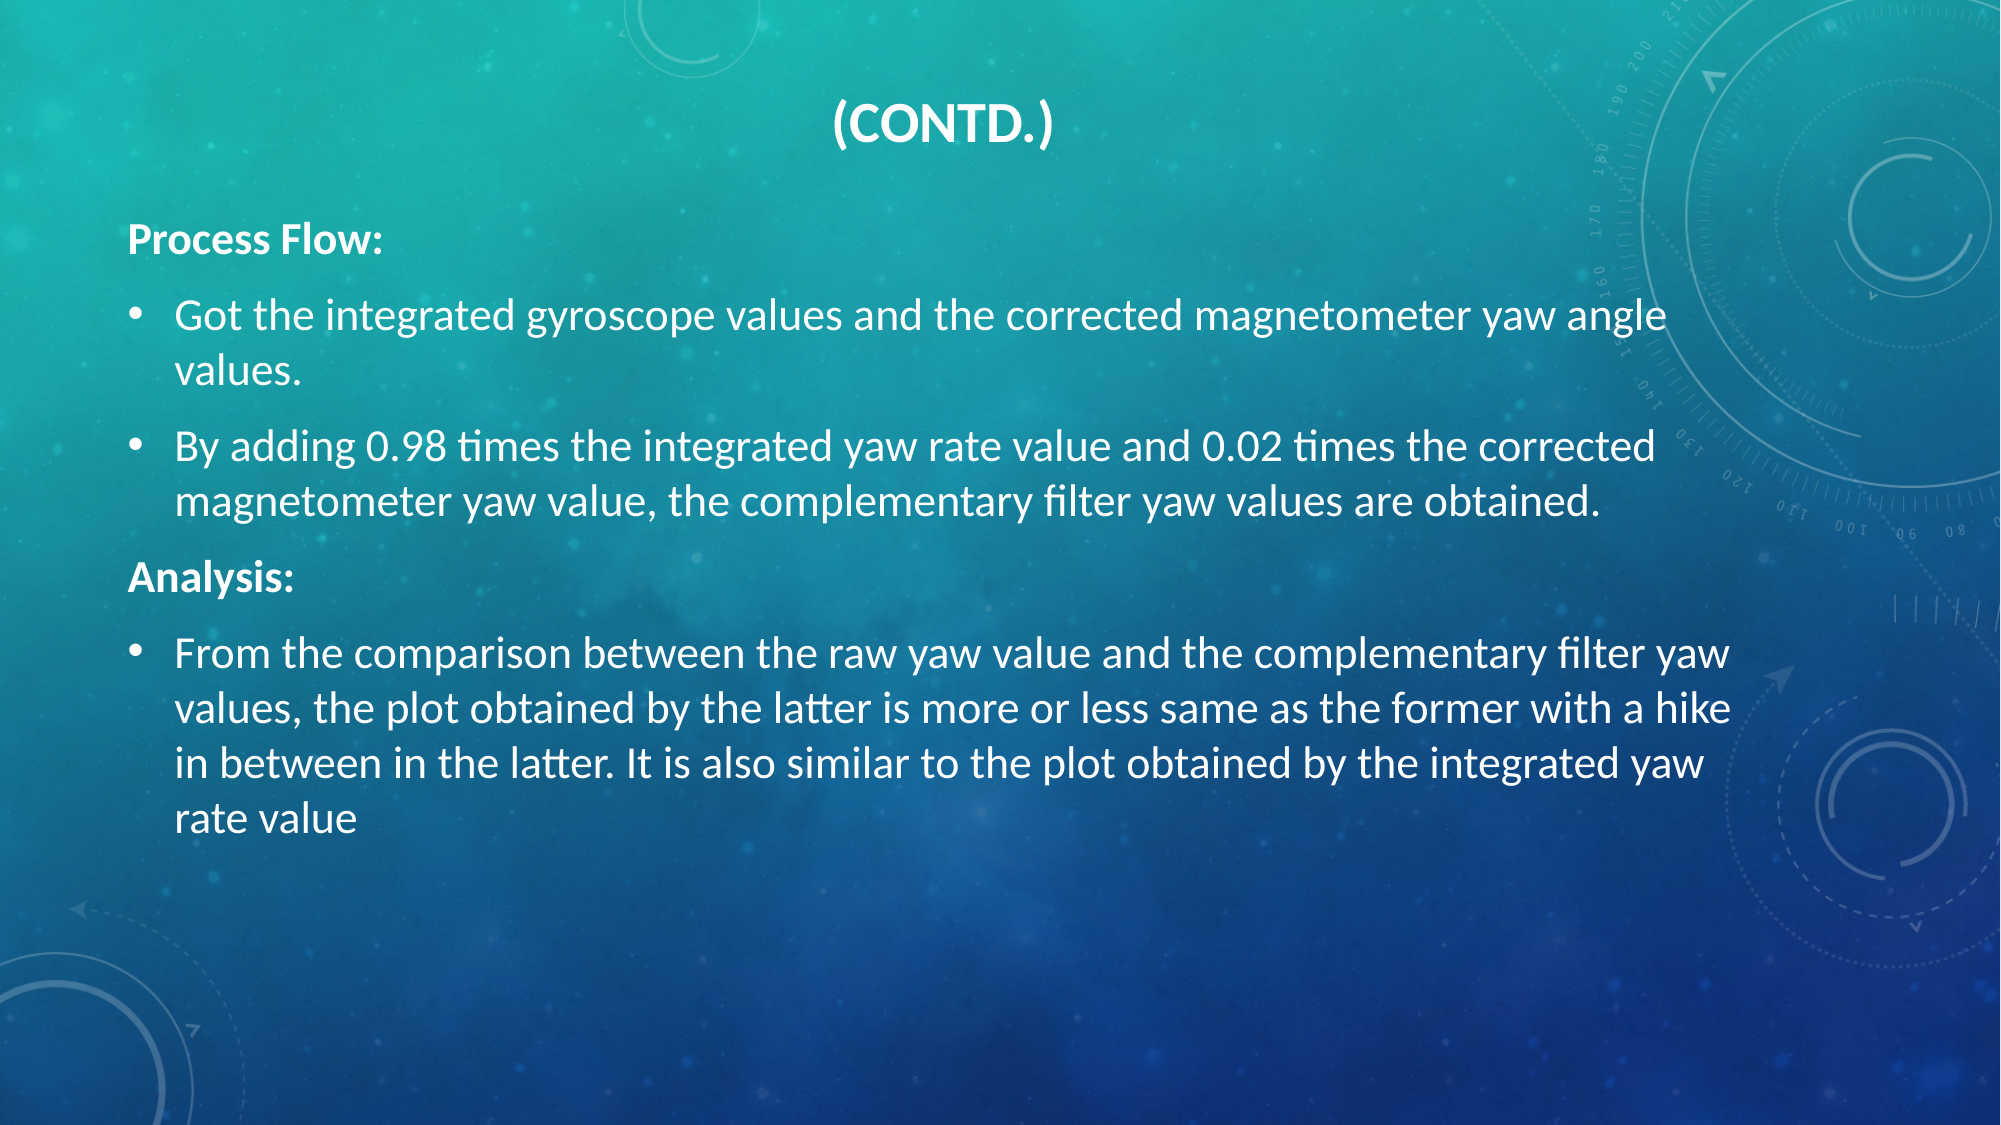

# (Contd.)
Process Flow:
Got the integrated gyroscope values and the corrected magnetometer yaw angle values.
By adding 0.98 times the integrated yaw rate value and 0.02 times the corrected magnetometer yaw value, the complementary filter yaw values are obtained.
Analysis:
From the comparison between the raw yaw value and the complementary filter yaw values, the plot obtained by the latter is more or less same as the former with a hike in between in the latter. It is also similar to the plot obtained by the integrated yaw rate value
Analysis: